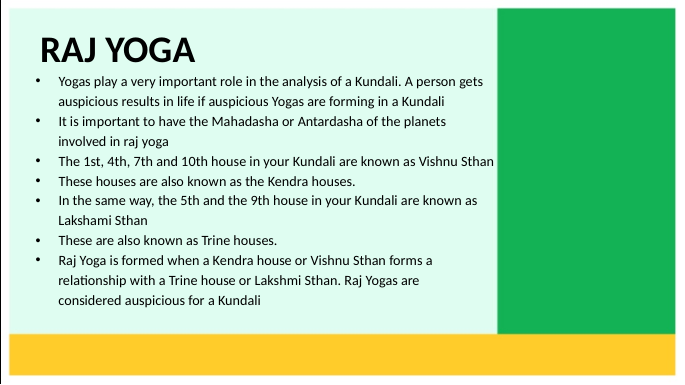

# RAJ YOGA
Yogas play a very important role in the analysis of a Kundali. A person gets
       auspicious results in life if auspicious Yogas are forming in a Kundali
It is important to have the Mahadasha or Antardasha of the planets
       involved in raj yoga
The 1st, 4th, 7th and 10th house in your Kundali are known as Vishnu Sthan
These houses are also known as the Kendra houses.
In the same way, the 5th and the 9th house in your Kundali are known as
       Lakshami Sthan
These are also known as Trine houses.
Raj Yoga is formed when a Kendra house or Vishnu Sthan forms a
       relationship with a Trine house or Lakshmi Sthan. Raj Yogas are
       considered auspicious for a Kundali